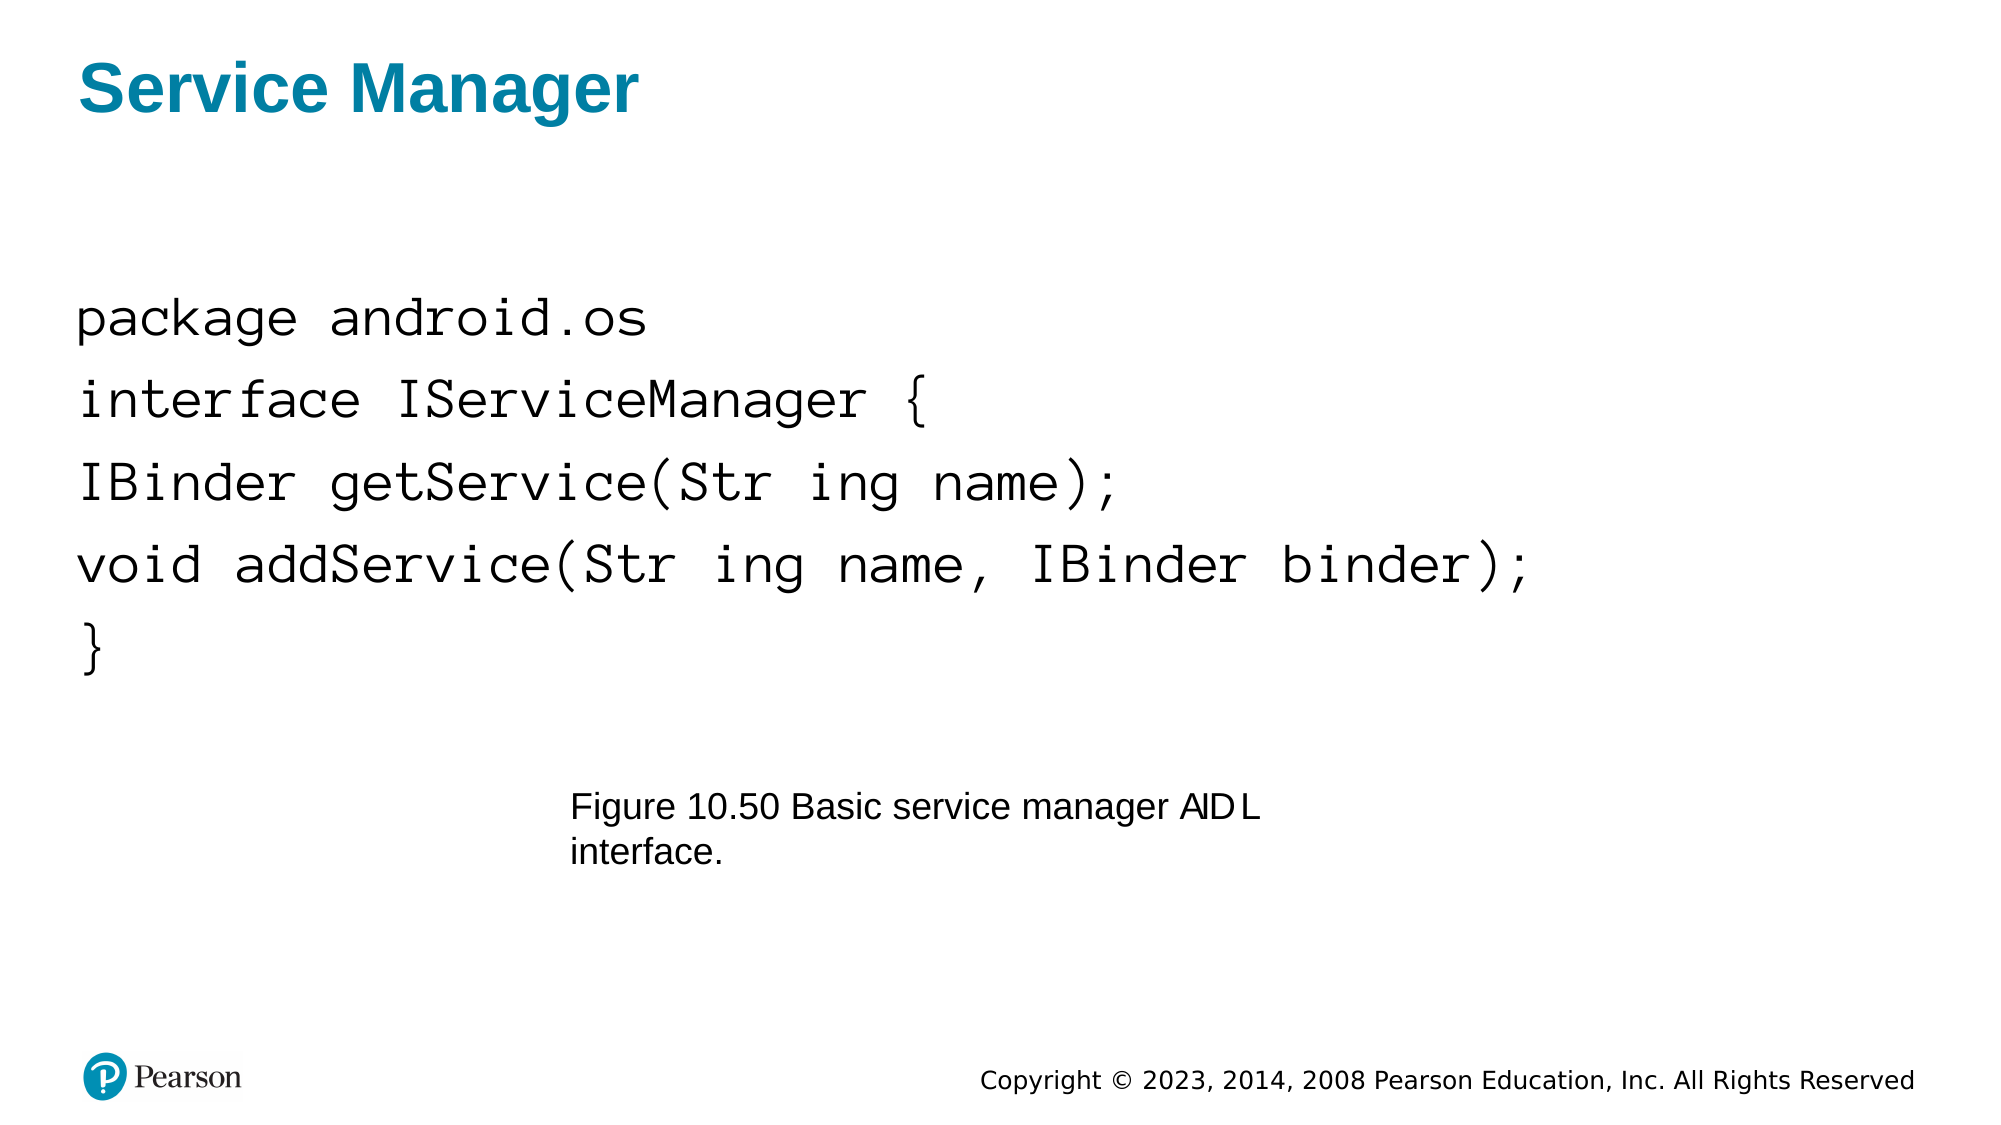

# Service Manager
package android.o s
interface IServiceManager {
IBinder getService(Str ing name);
void addService(Str ing name, IBinder binder);
 }
Figure 10.50 Basic service manager A I D L interface.